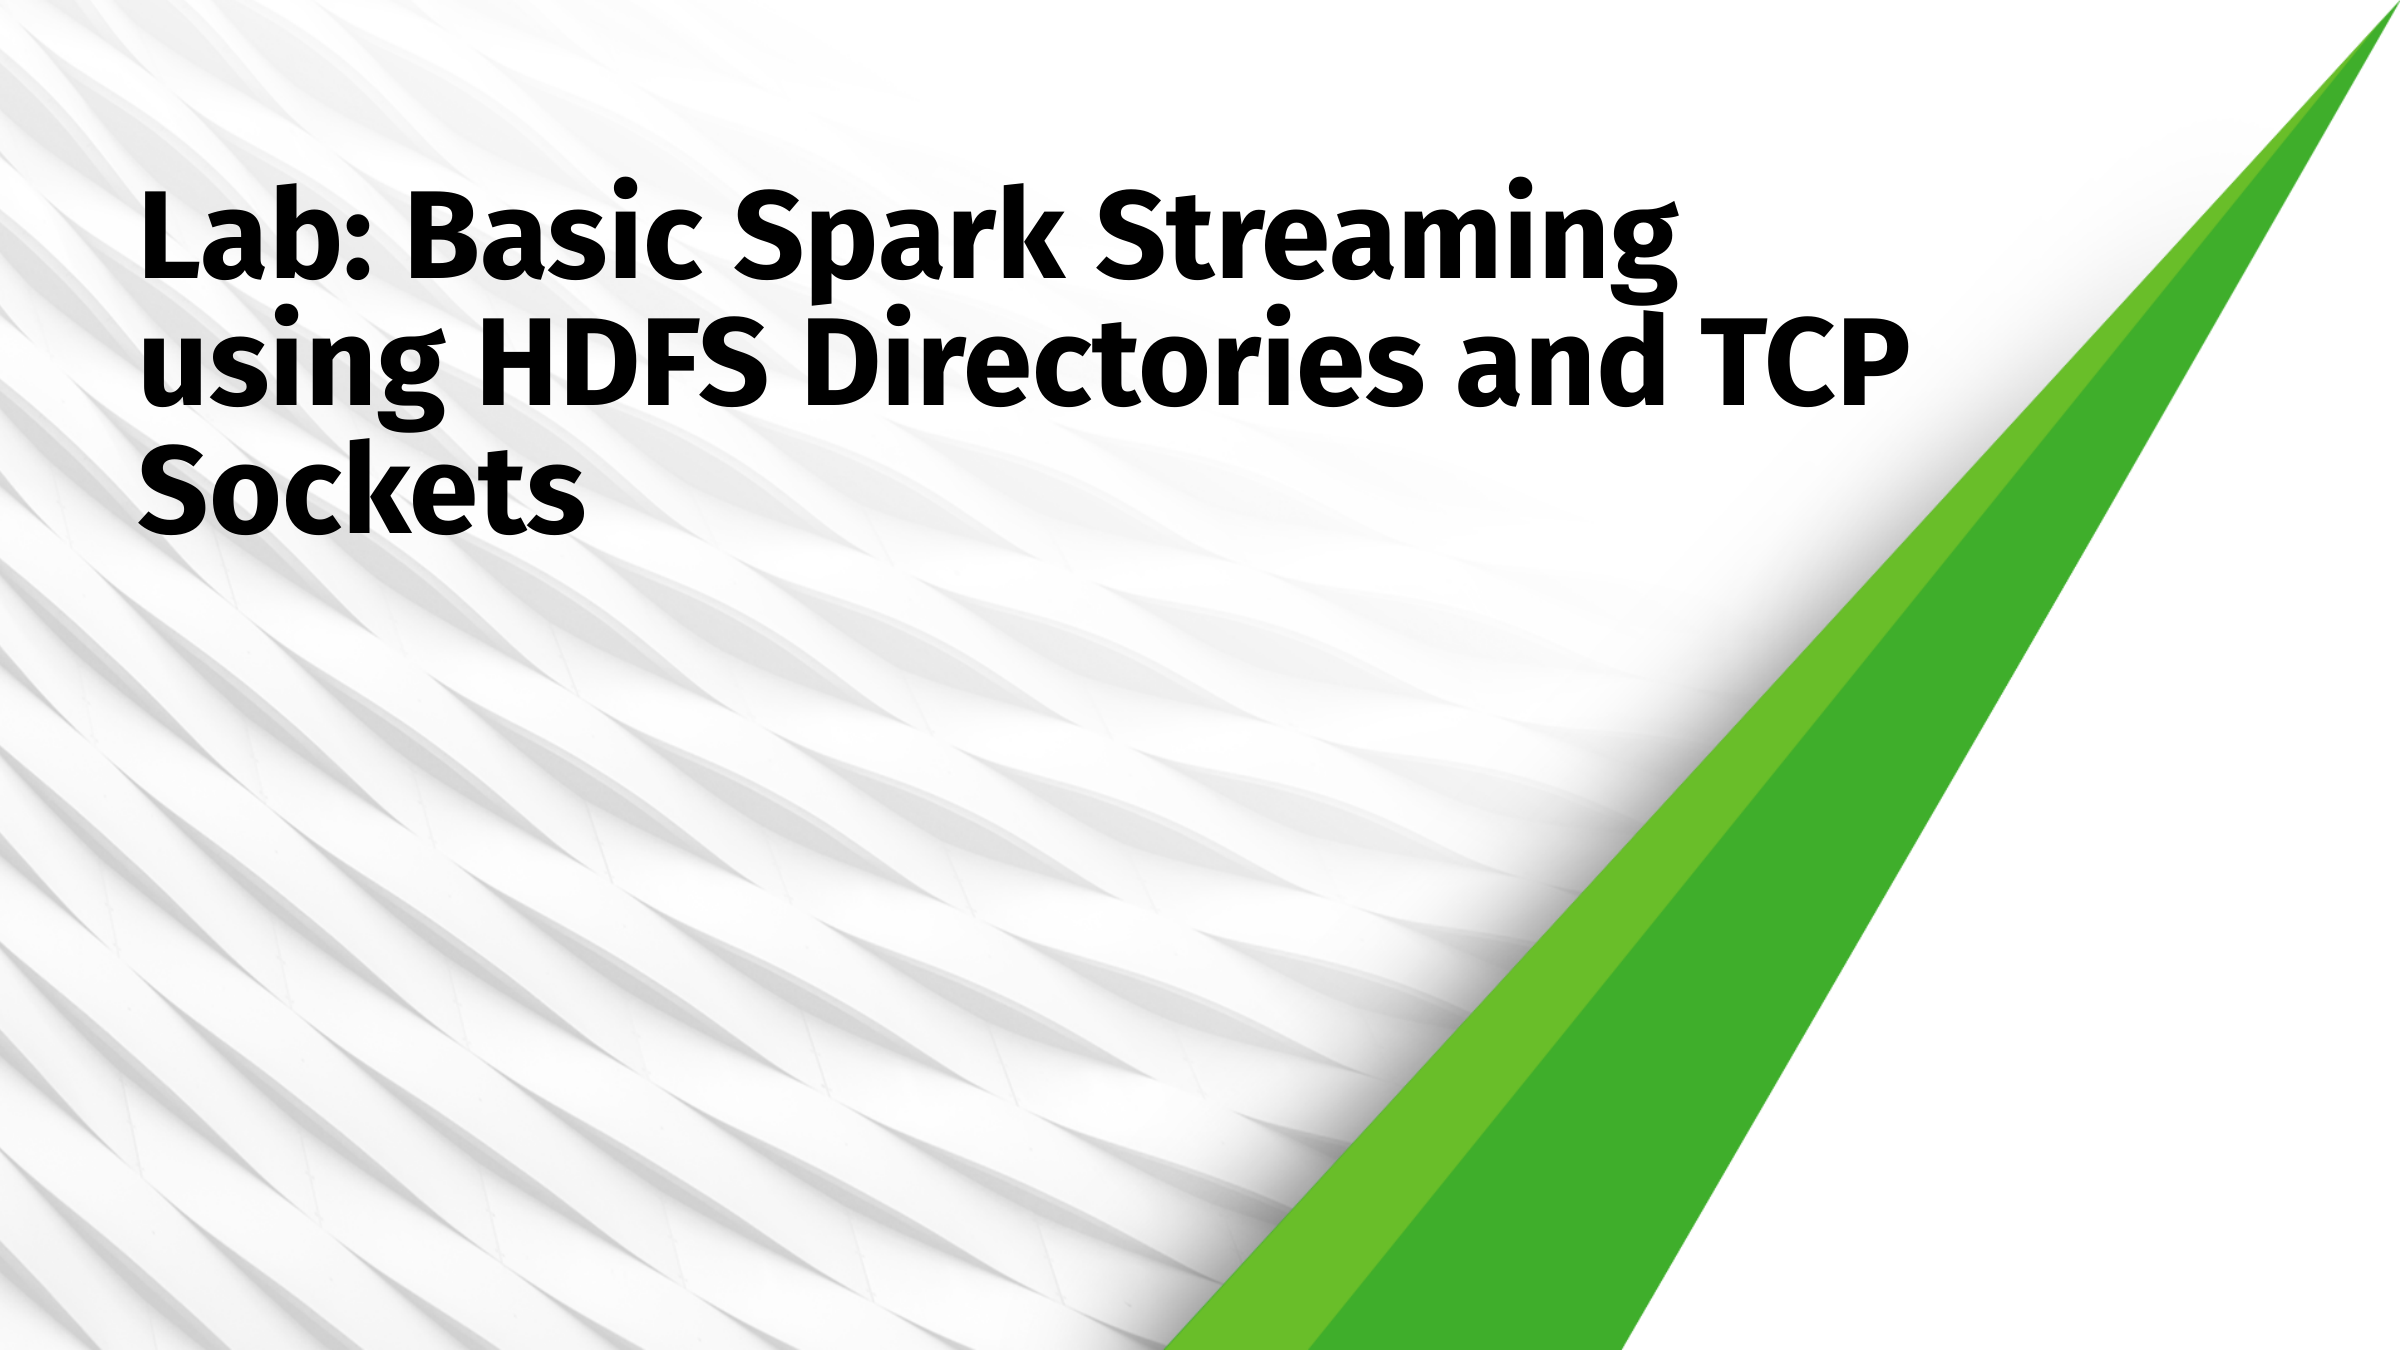

# Lab: Basic Spark Streaming using HDFS Directories and TCP Sockets